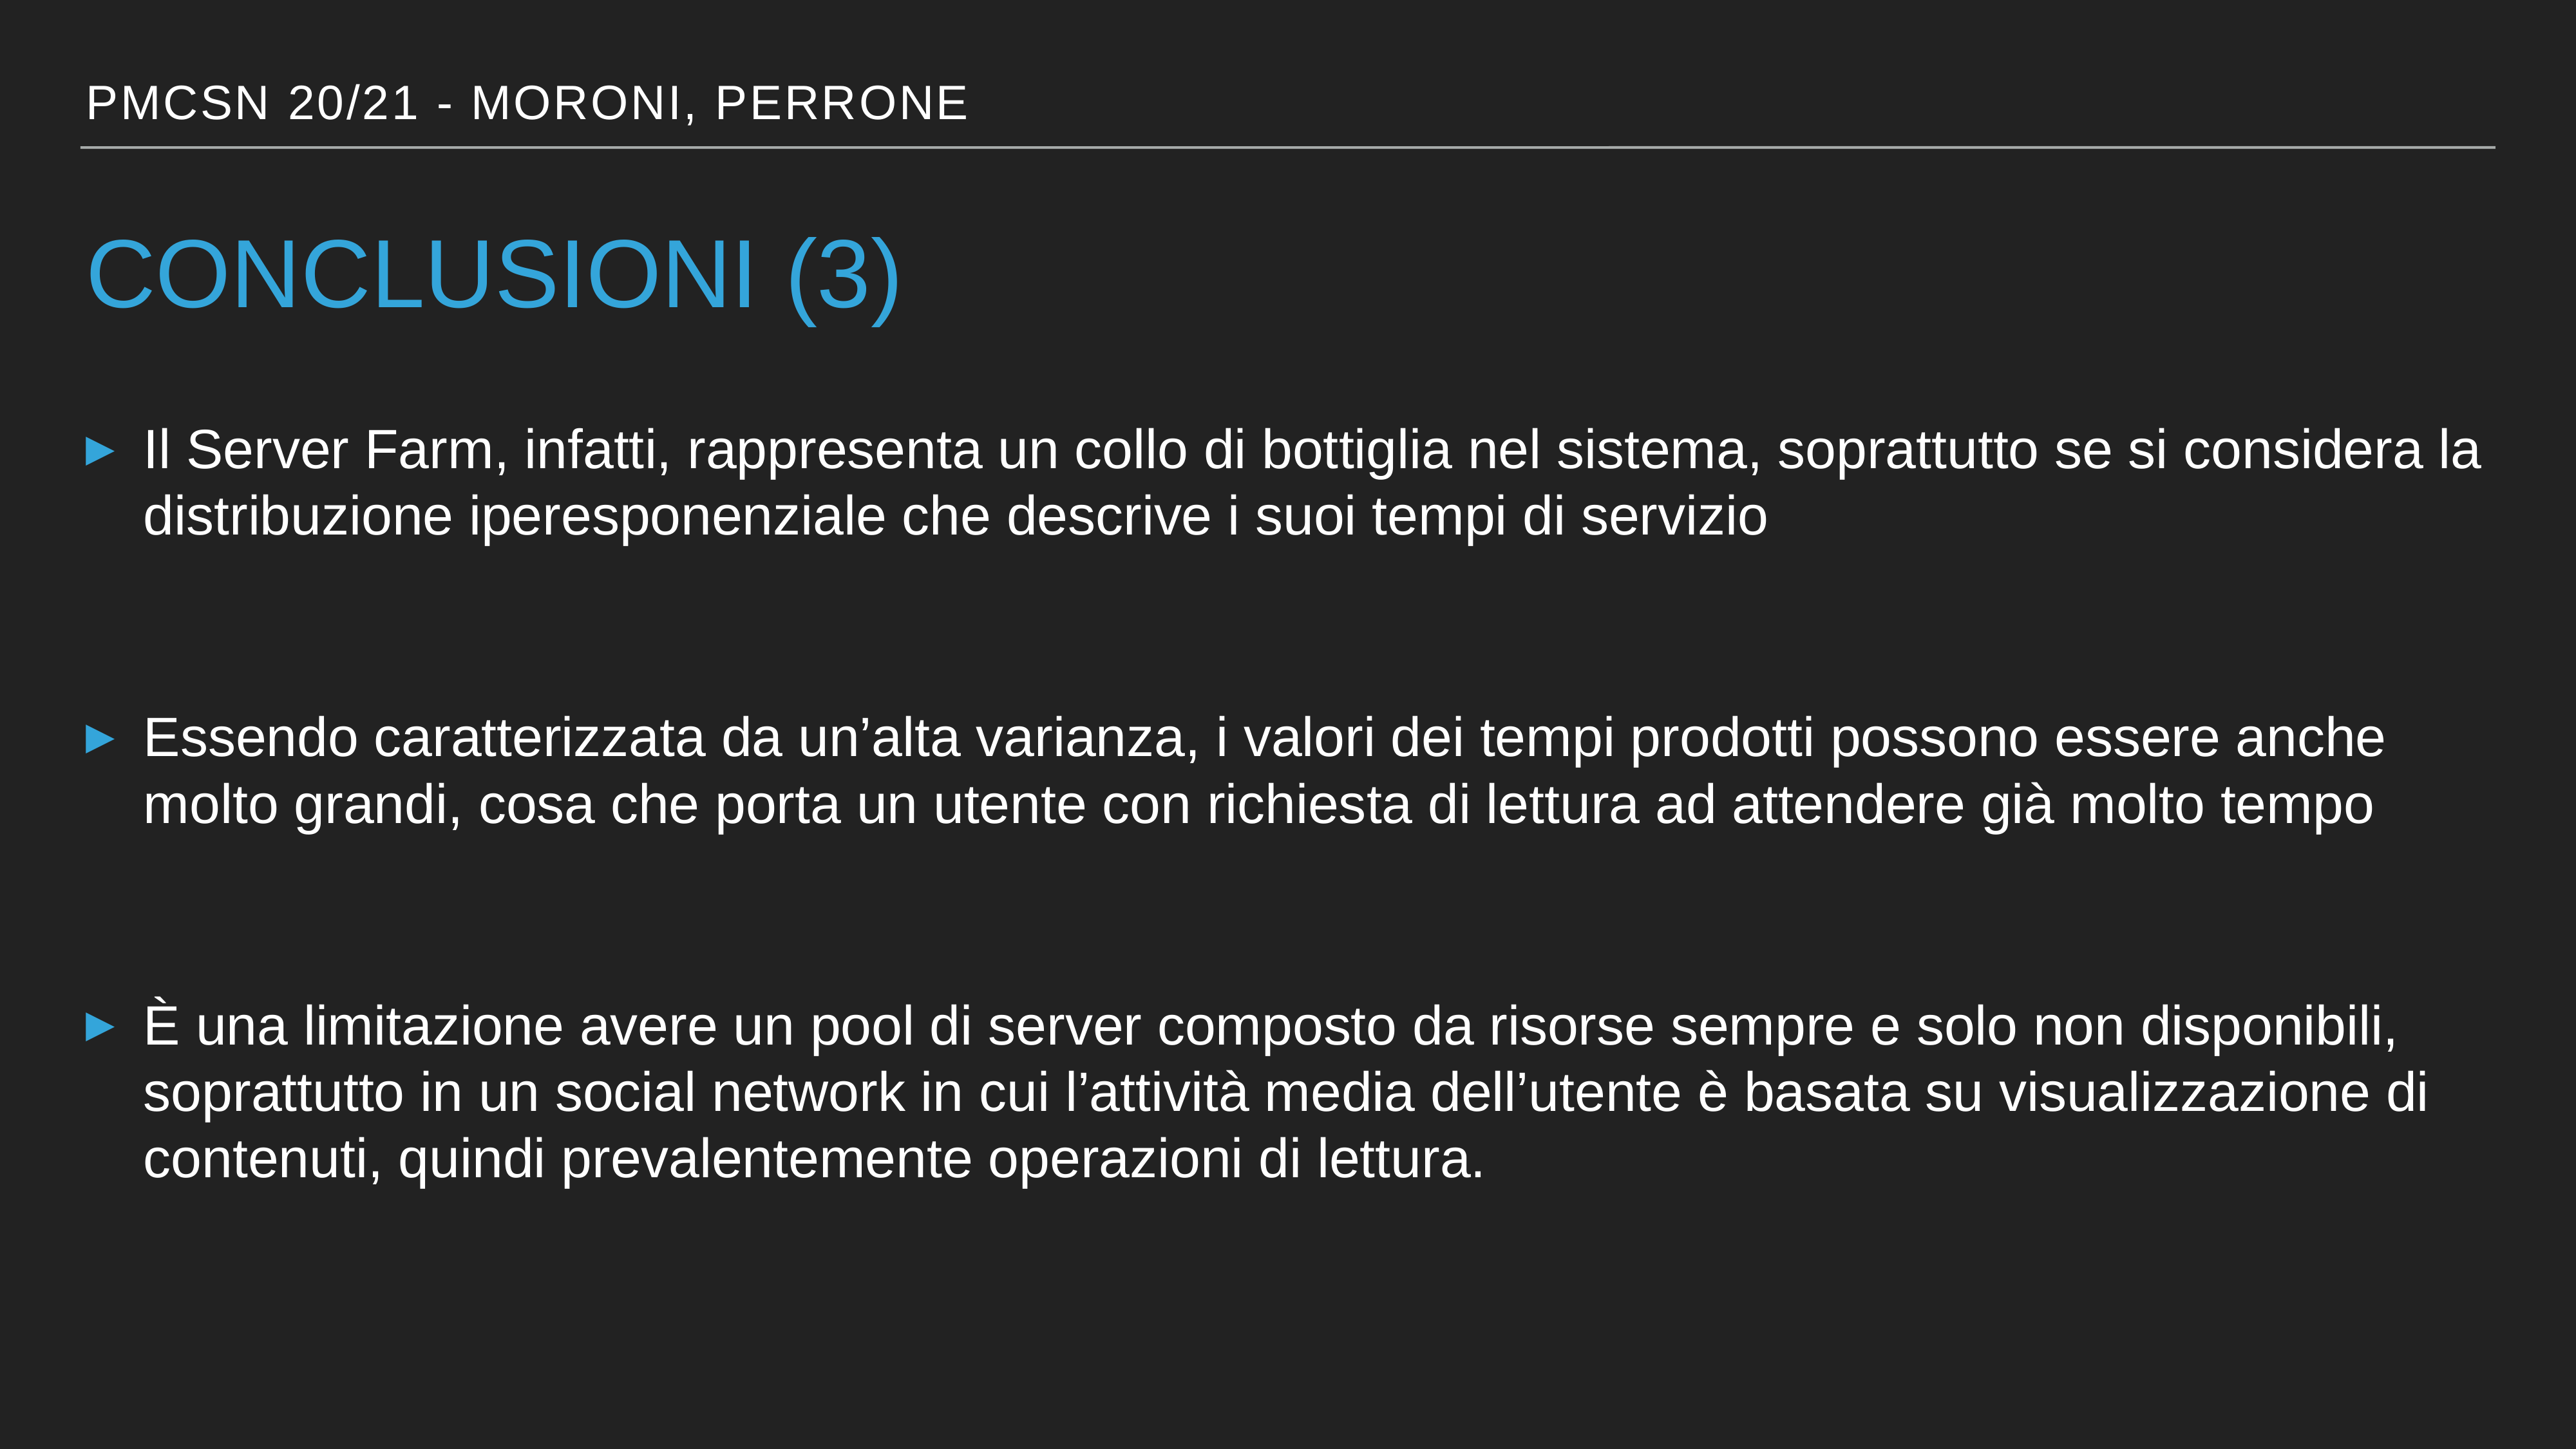

57
PMCSN 20/21 - Moroni, perrone
# conclusioni (3)
Il Server Farm, infatti, rappresenta un collo di bottiglia nel sistema, soprattutto se si considera la distribuzione iperesponenziale che descrive i suoi tempi di servizio

Essendo caratterizzata da un’alta varianza, i valori dei tempi prodotti possono essere anche molto grandi, cosa che porta un utente con richiesta di lettura ad attendere già molto tempo

È una limitazione avere un pool di server composto da risorse sempre e solo non disponibili, soprattutto in un social network in cui l’attività media dell’utente è basata su visualizzazione di contenuti, quindi prevalentemente operazioni di lettura.